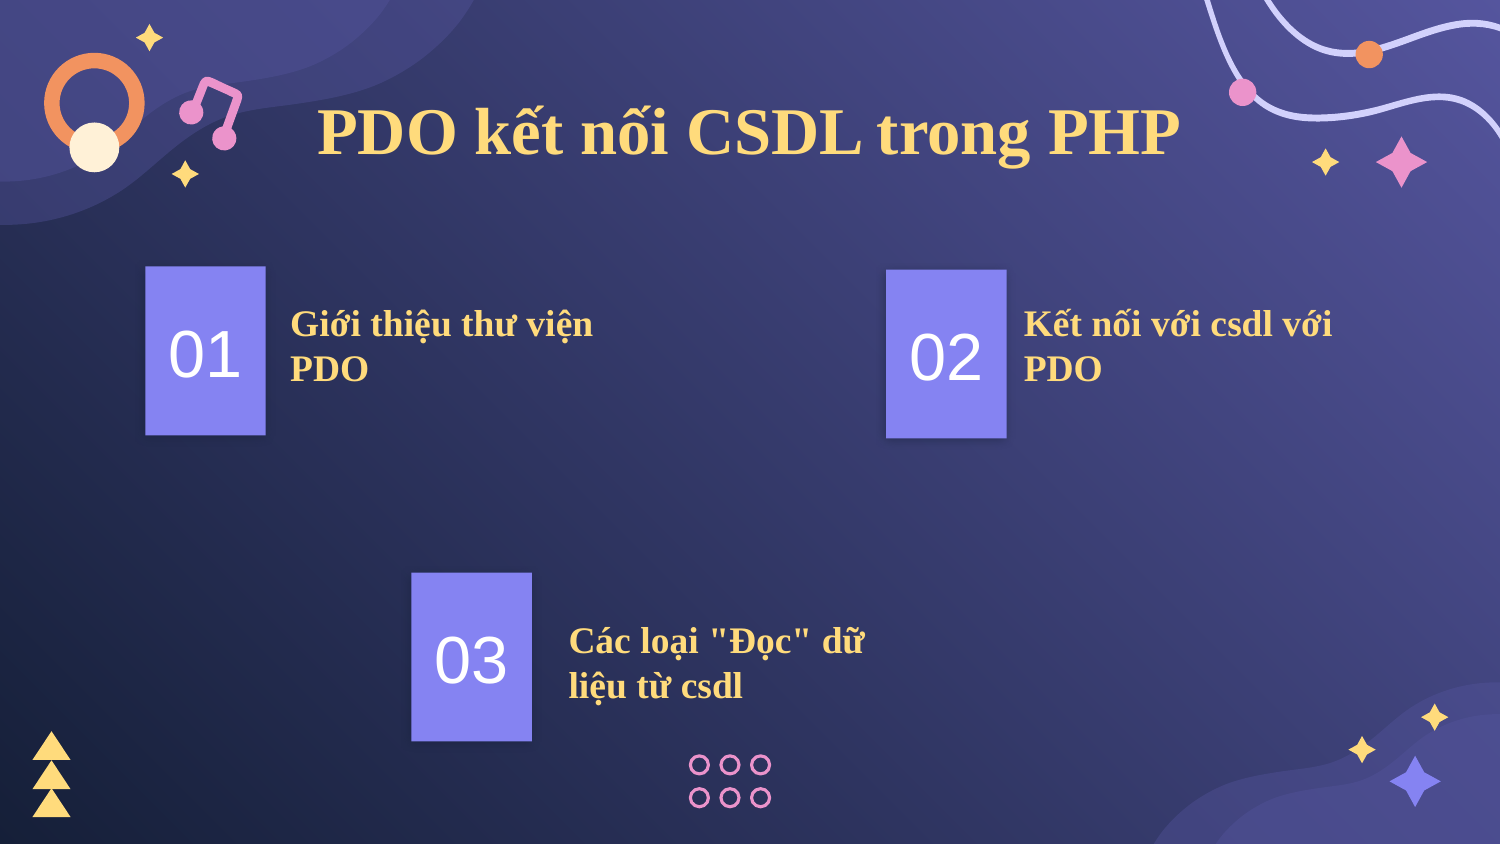

# PDO kết nối CSDL trong PHP

01
02
Giới thiệu thư viện PDO
Kết nối với csdl với PDO
03
Các loại "Đọc" dữ liệu từ csdl